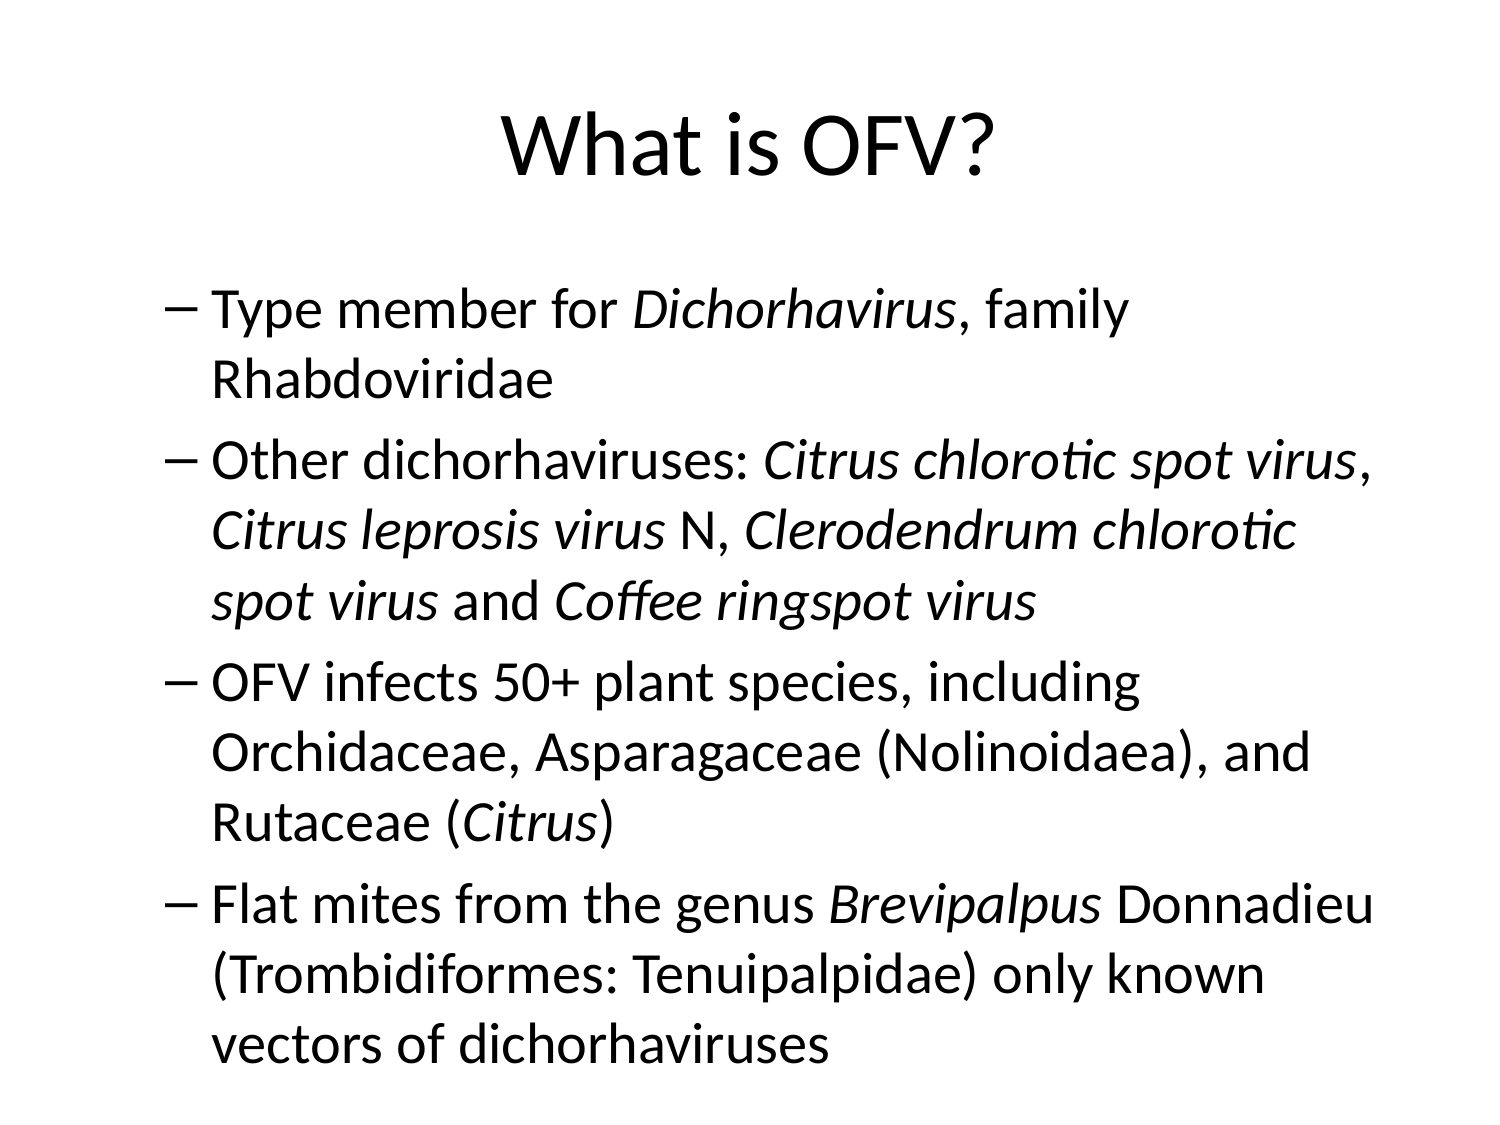

# What is OFV?
Type member for Dichorhavirus, family Rhabdoviridae
Other dichorhaviruses: Citrus chlorotic spot virus, Citrus leprosis virus N, Clerodendrum chlorotic spot virus and Coffee ringspot virus
OFV infects 50+ plant species, including Orchidaceae, Asparagaceae (Nolinoidaea), and Rutaceae (Citrus)
Flat mites from the genus Brevipalpus Donnadieu (Trombidiformes: Tenuipalpidae) only known vectors of dichorhaviruses